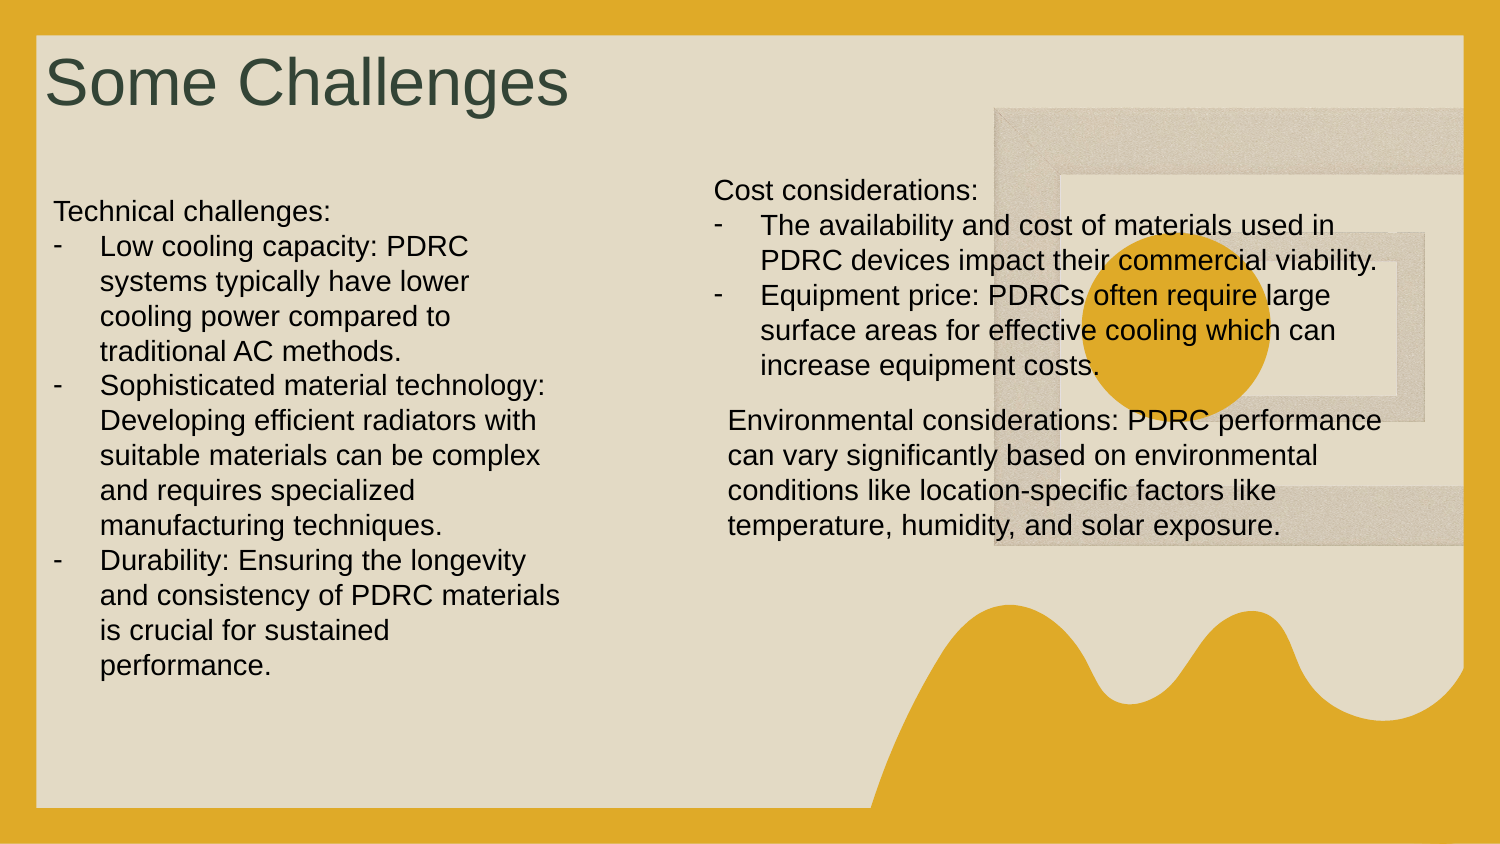

# Some Challenges
Cost considerations:
The availability and cost of materials used in PDRC devices impact their commercial viability.
Equipment price: PDRCs often require large surface areas for effective cooling which can increase equipment costs.
Technical challenges:
Low cooling capacity: PDRC systems typically have lower cooling power compared to traditional AC methods.
Sophisticated material technology: Developing efficient radiators with suitable materials can be complex and requires specialized manufacturing techniques.
Durability: Ensuring the longevity and consistency of PDRC materials is crucial for sustained performance.
Environmental considerations: PDRC performance can vary significantly based on environmental conditions like location-specific factors like temperature, humidity, and solar exposure.